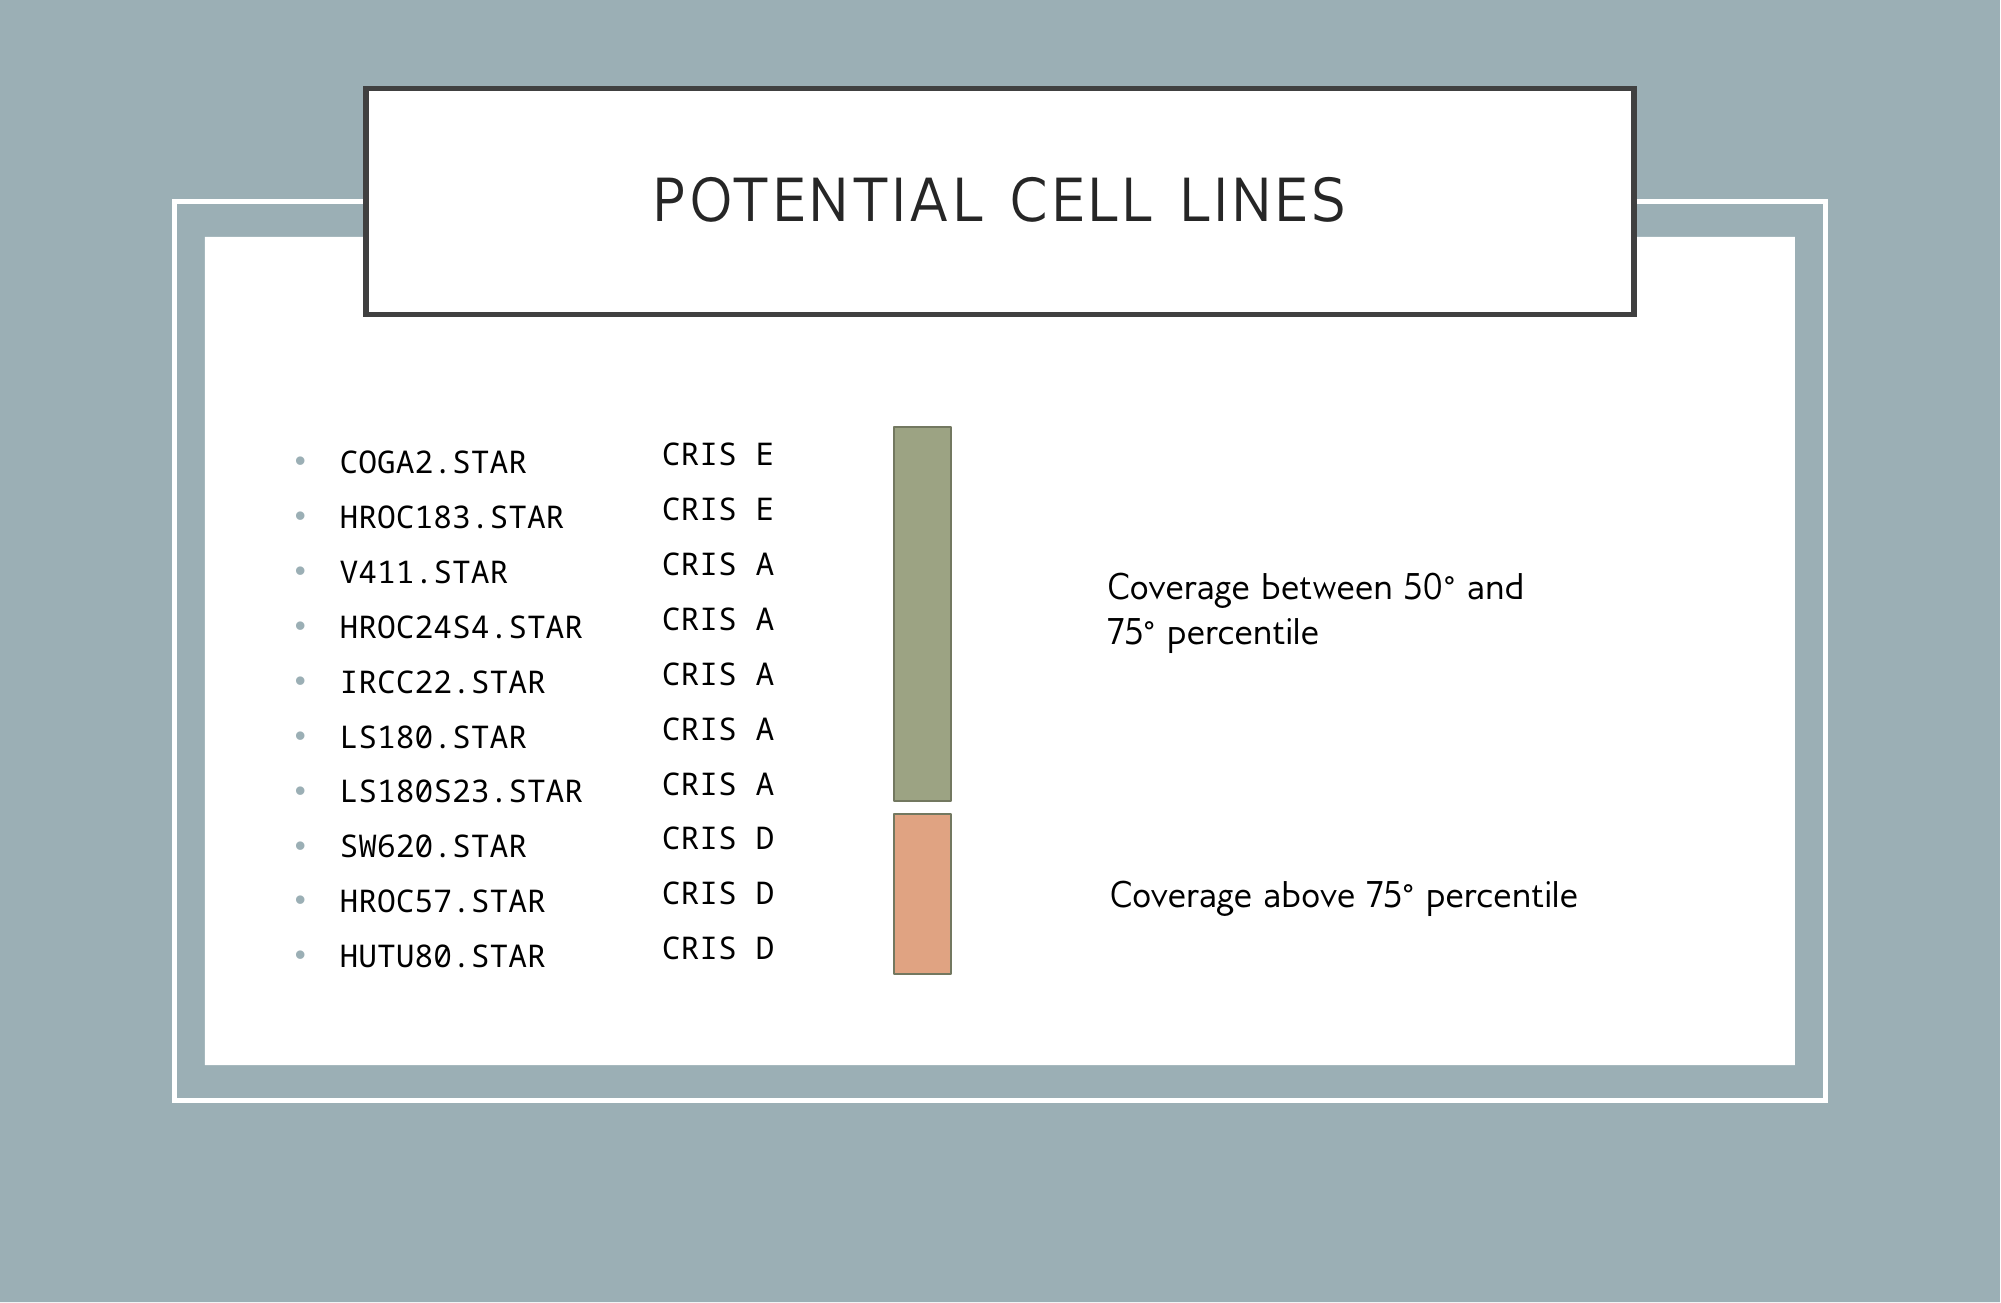

# Potential cell lines

CRIS E
CRIS E
CRIS A
CRIS A
CRIS A
CRIS A
CRIS A
CRIS D
CRIS D
CRIS D

COGA2.STAR
HROC183.STAR
V411.STAR
HROC24S4.STAR
IRCC22.STAR
LS180.STAR
LS180S23.STAR
SW620.STAR
HROC57.STAR
HUTU80.STAR

Coverage between 50° and 75° percentile

Coverage above 75° percentile